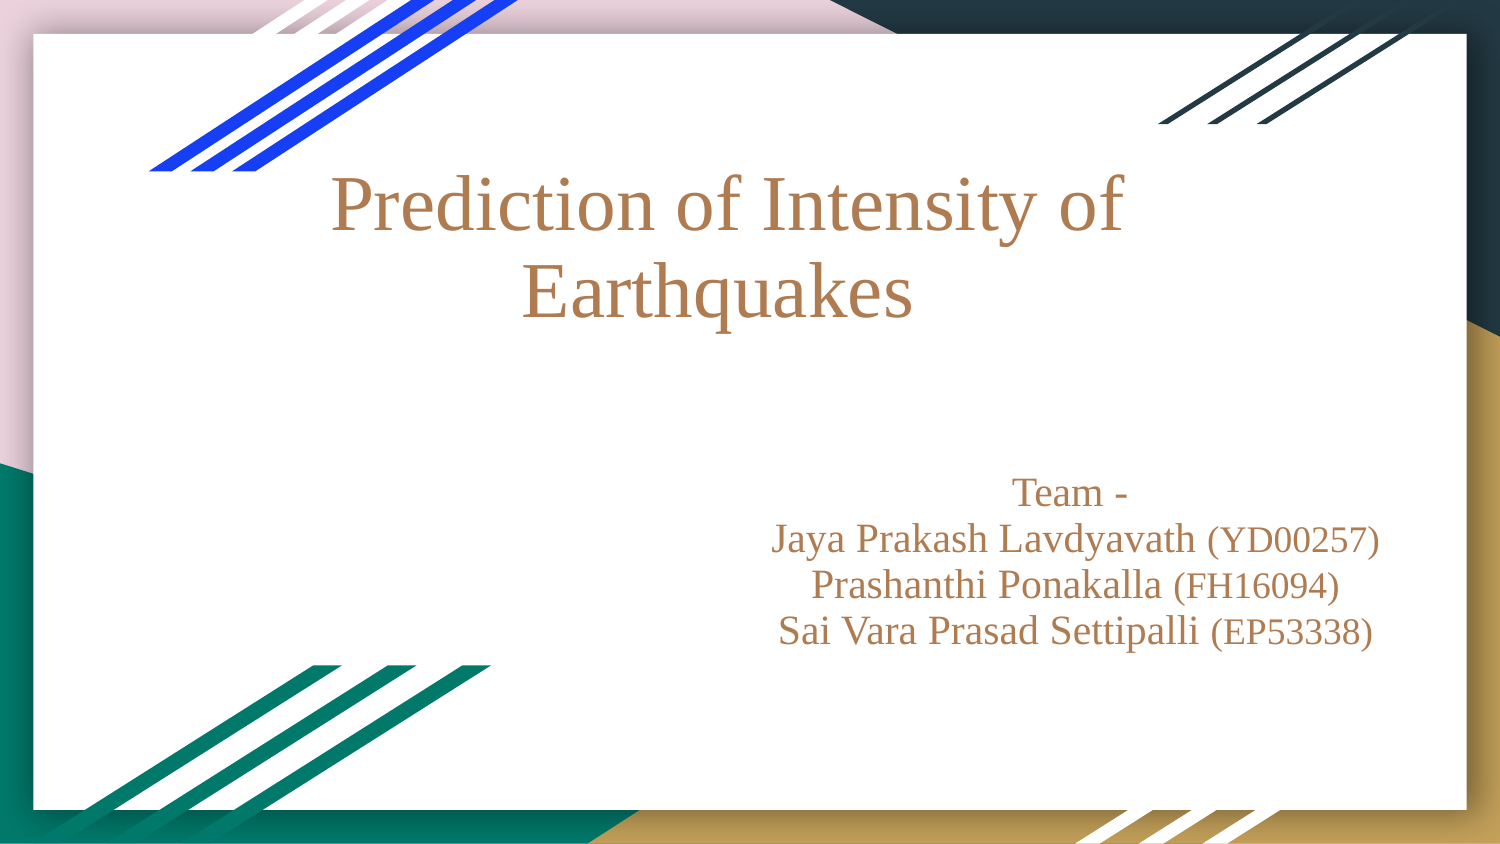

# Prediction of Intensity of Earthquakes
Team -
Jaya Prakash Lavdyavath (YD00257)
Prashanthi Ponakalla (FH16094)
Sai Vara Prasad Settipalli (EP53338)